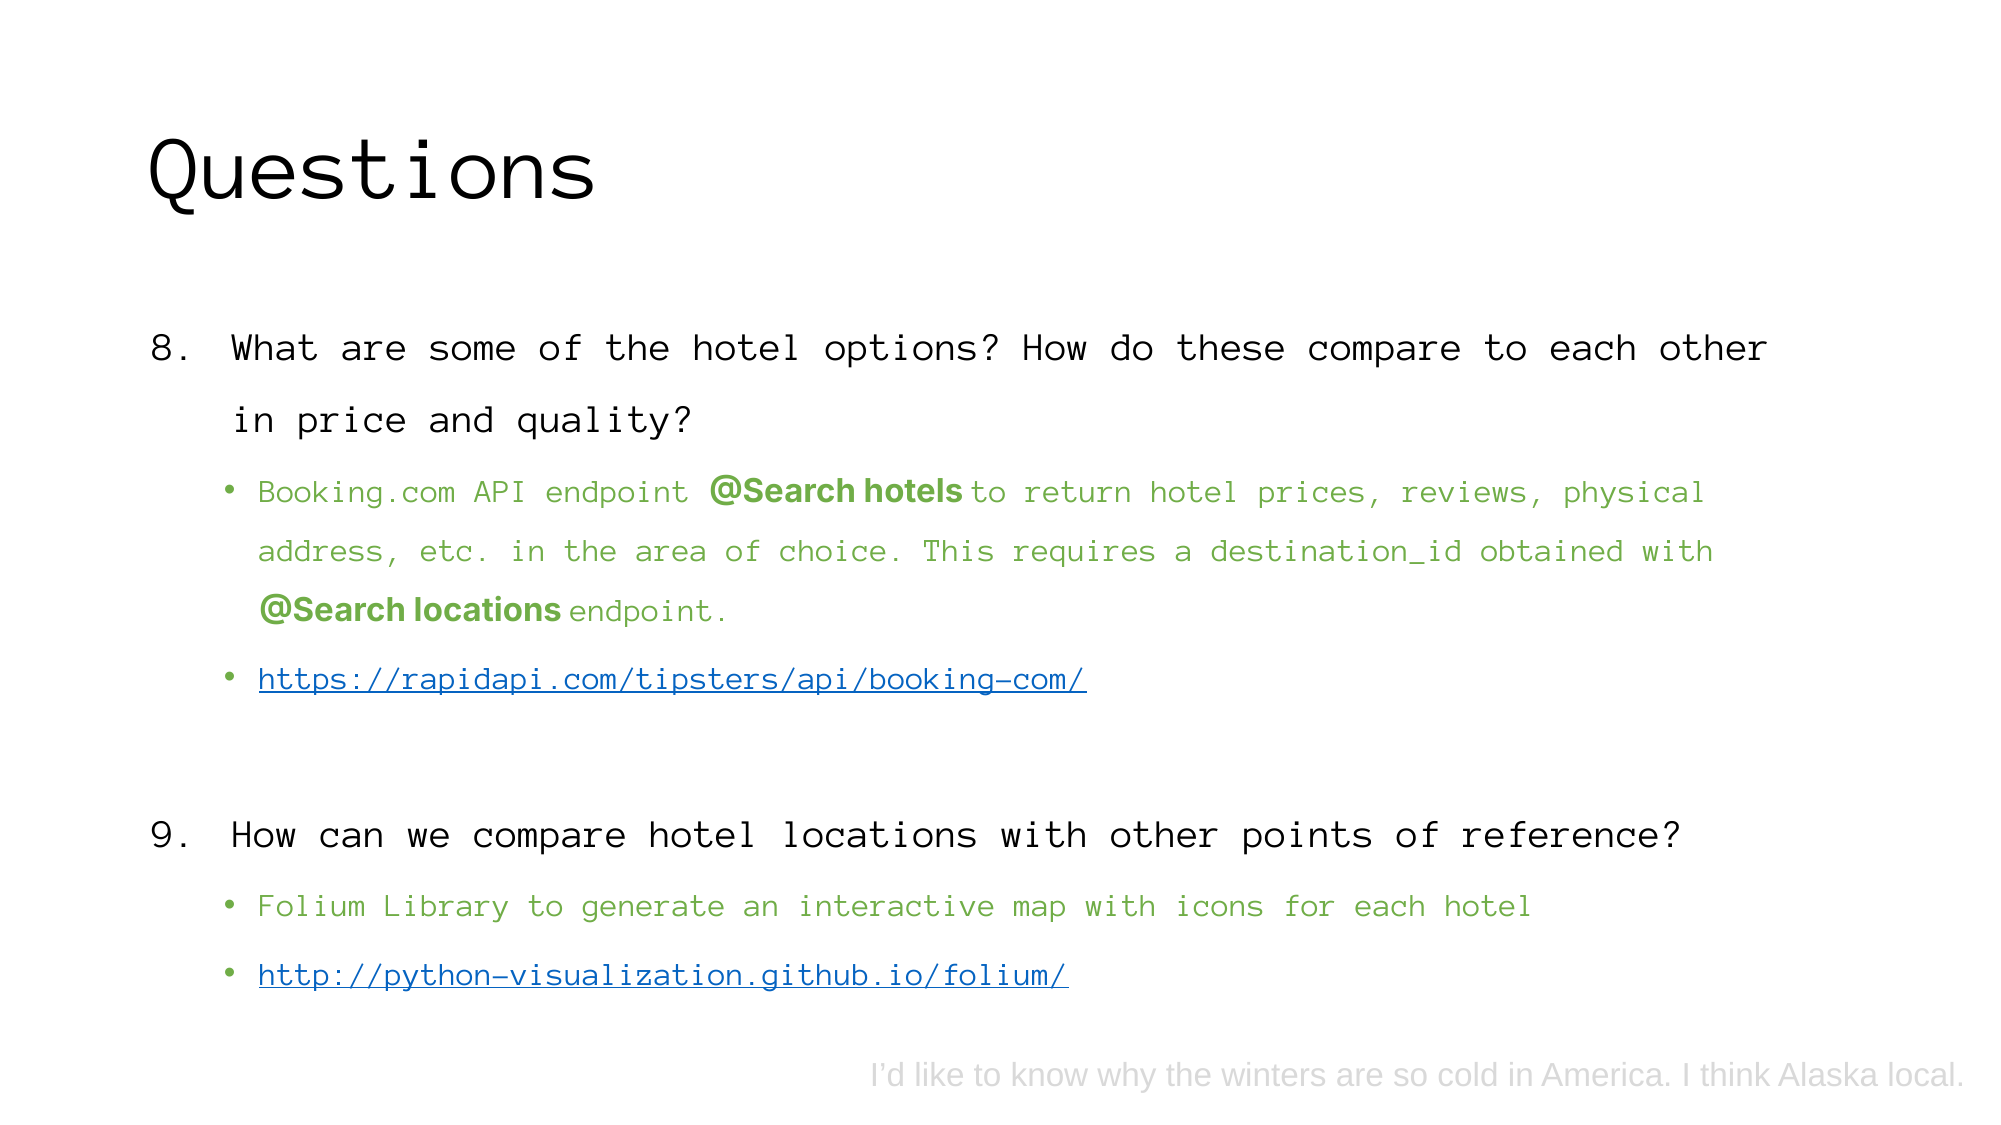

# Questions
What are some of the hotel options? How do these compare to each other in price and quality?
Booking.com API endpoint @Search hotels to return hotel prices, reviews, physical address, etc. in the area of choice. This requires a destination_id obtained with @Search locations endpoint.
https://rapidapi.com/tipsters/api/booking-com/

How can we compare hotel locations with other points of reference?
Folium Library to generate an interactive map with icons for each hotel
http://python-visualization.github.io/folium/

I’d like to know why the winters are so cold in America. I think Alaska local.